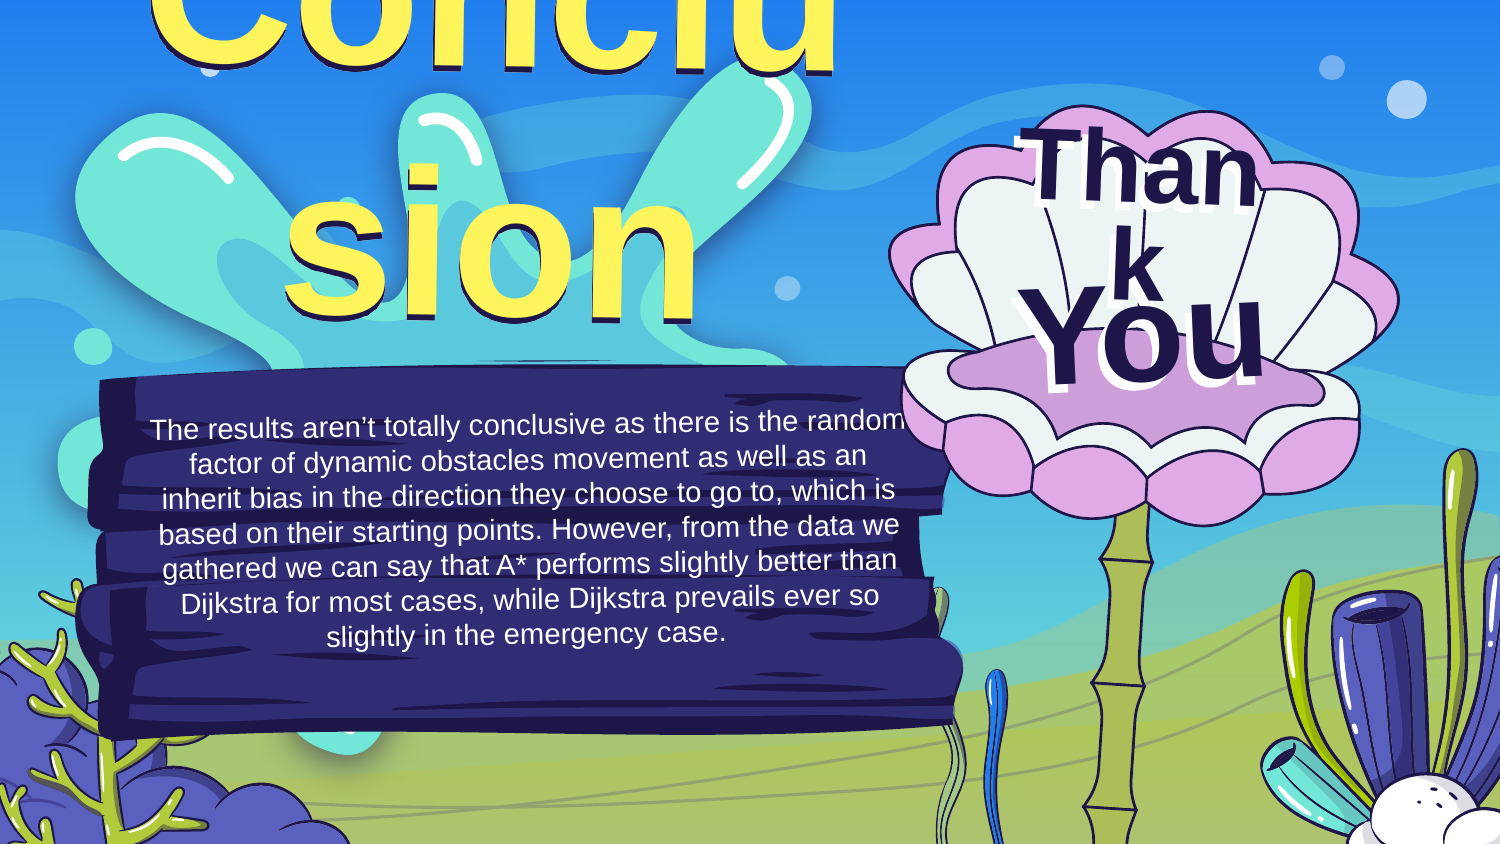

Thank
Conclusion
You

The results aren’t totally conclusive as there is the random factor of dynamic obstacles movement as well as an inherit bias in the direction they choose to go to, which is based on their starting points. However, from the data we gathered we can say that A* performs slightly better than Dijkstra for most cases, while Dijkstra prevails ever so slightly in the emergency case.

sameh218767